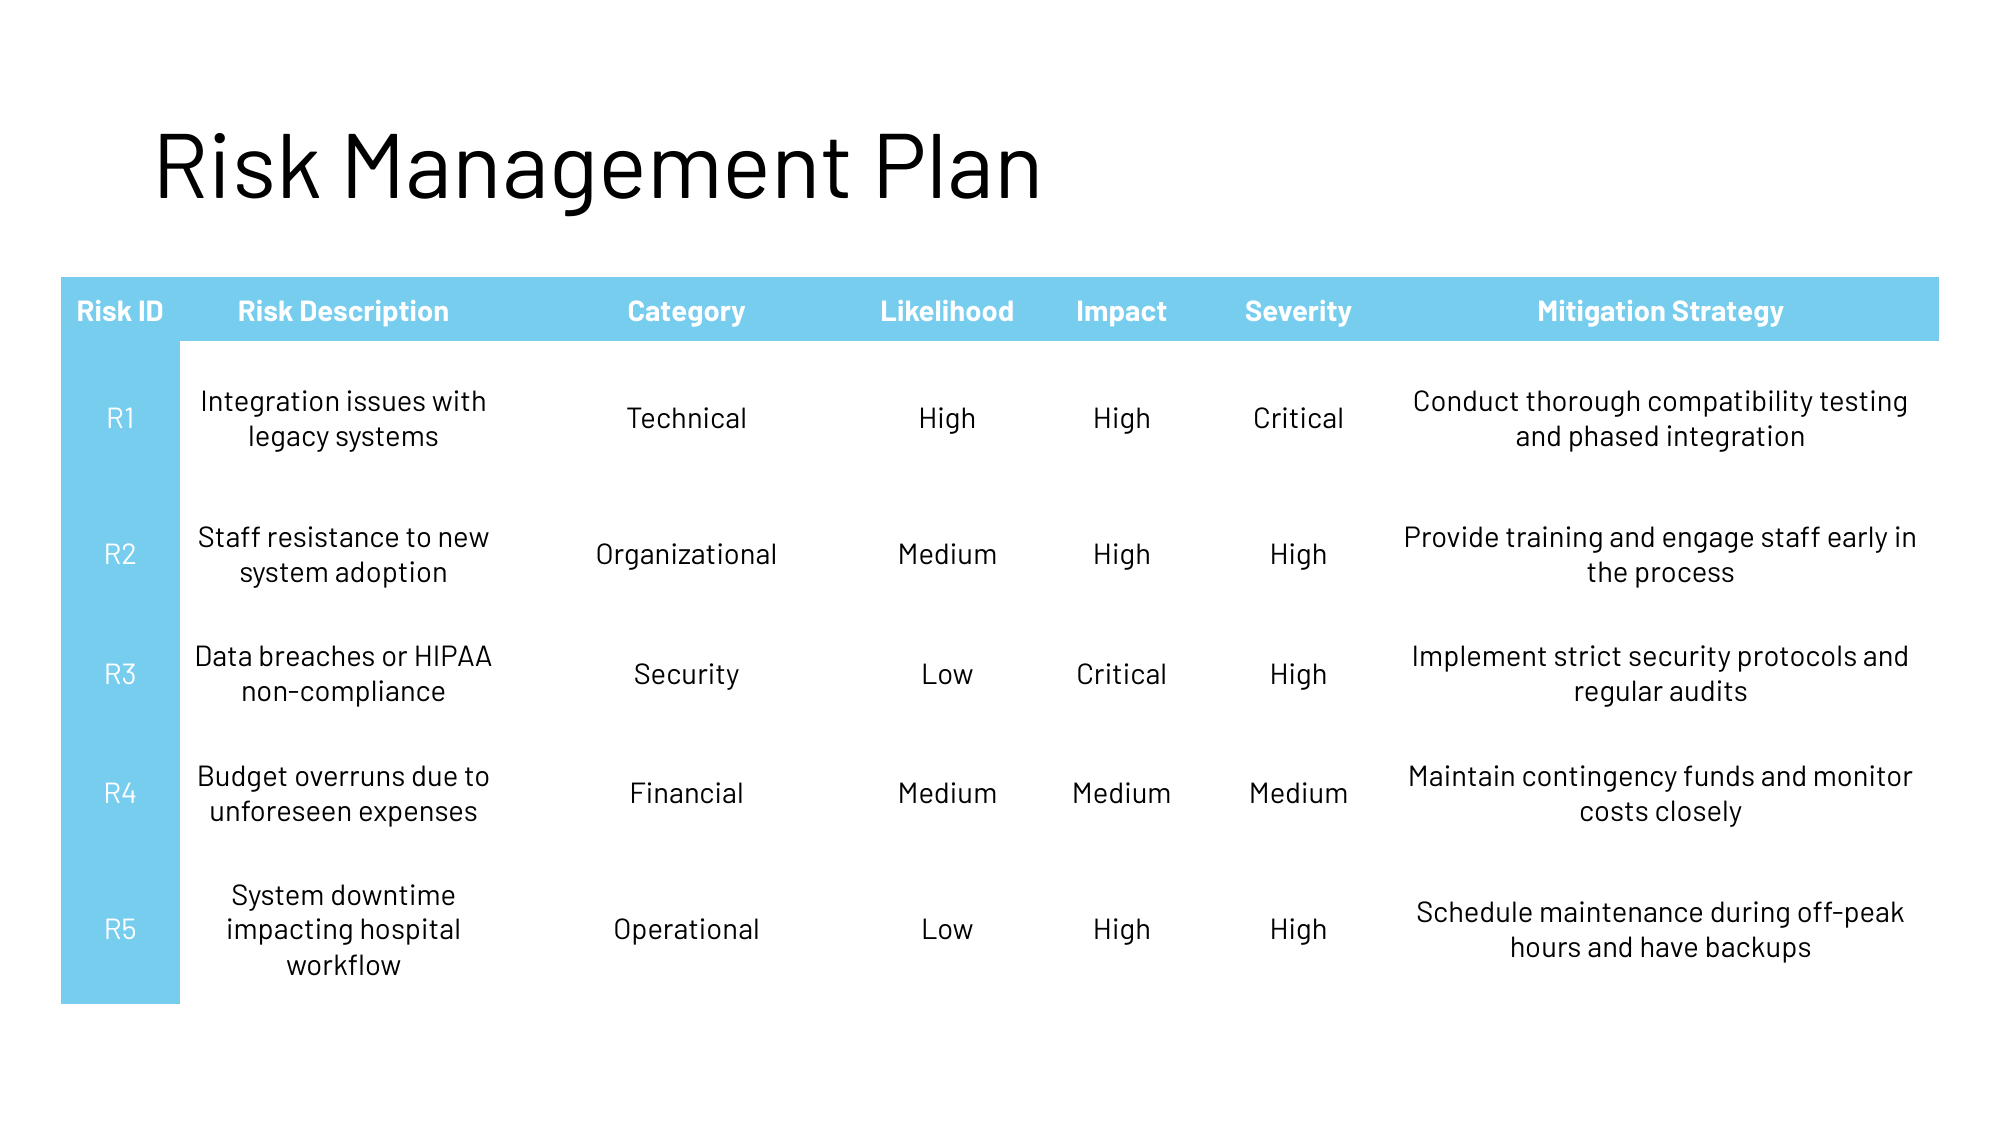

# Risk Management Plan
| Risk ID | Risk Description | Category | Likelihood | Impact | Severity | Mitigation Strategy |
| --- | --- | --- | --- | --- | --- | --- |
| R1 | Integration issues with legacy systems | Technical | High | High | Critical | Conduct thorough compatibility testing and phased integration |
| R2 | Staff resistance to new system adoption | Organizational | Medium | High | High | Provide training and engage staff early in the process |
| R3 | Data breaches or HIPAA non-compliance | Security | Low | Critical | High | Implement strict security protocols and regular audits |
| R4 | Budget overruns due to unforeseen expenses | Financial | Medium | Medium | Medium | Maintain contingency funds and monitor costs closely |
| R5 | System downtime impacting hospital workflow | Operational | Low | High | High | Schedule maintenance during off-peak hours and have backups |